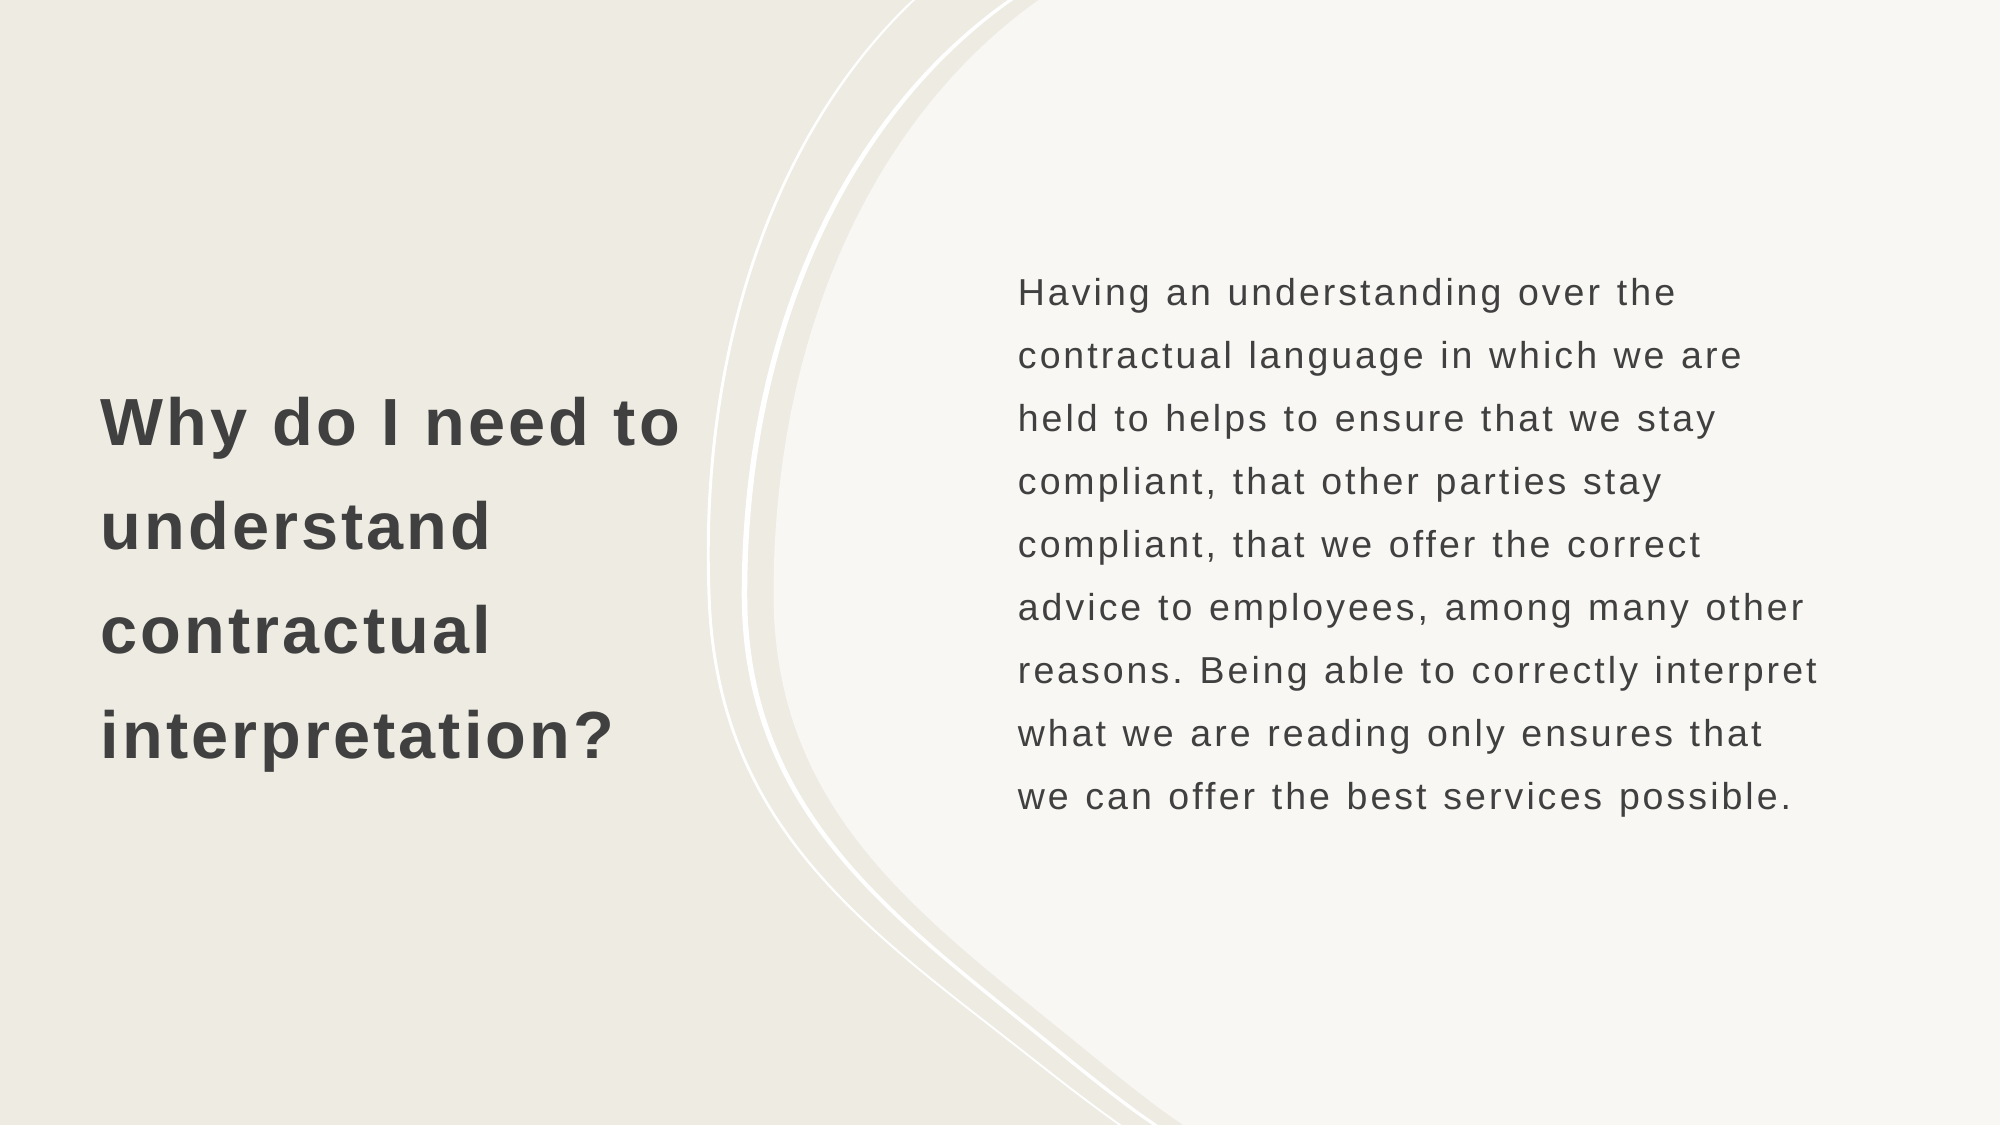

Having an understanding over the contractual language in which we are held to helps to ensure that we stay compliant, that other parties stay compliant, that we offer the correct advice to employees, among many other reasons. Being able to correctly interpret what we are reading only ensures that we can offer the best services possible.
# Why do I need to understand contractual interpretation?